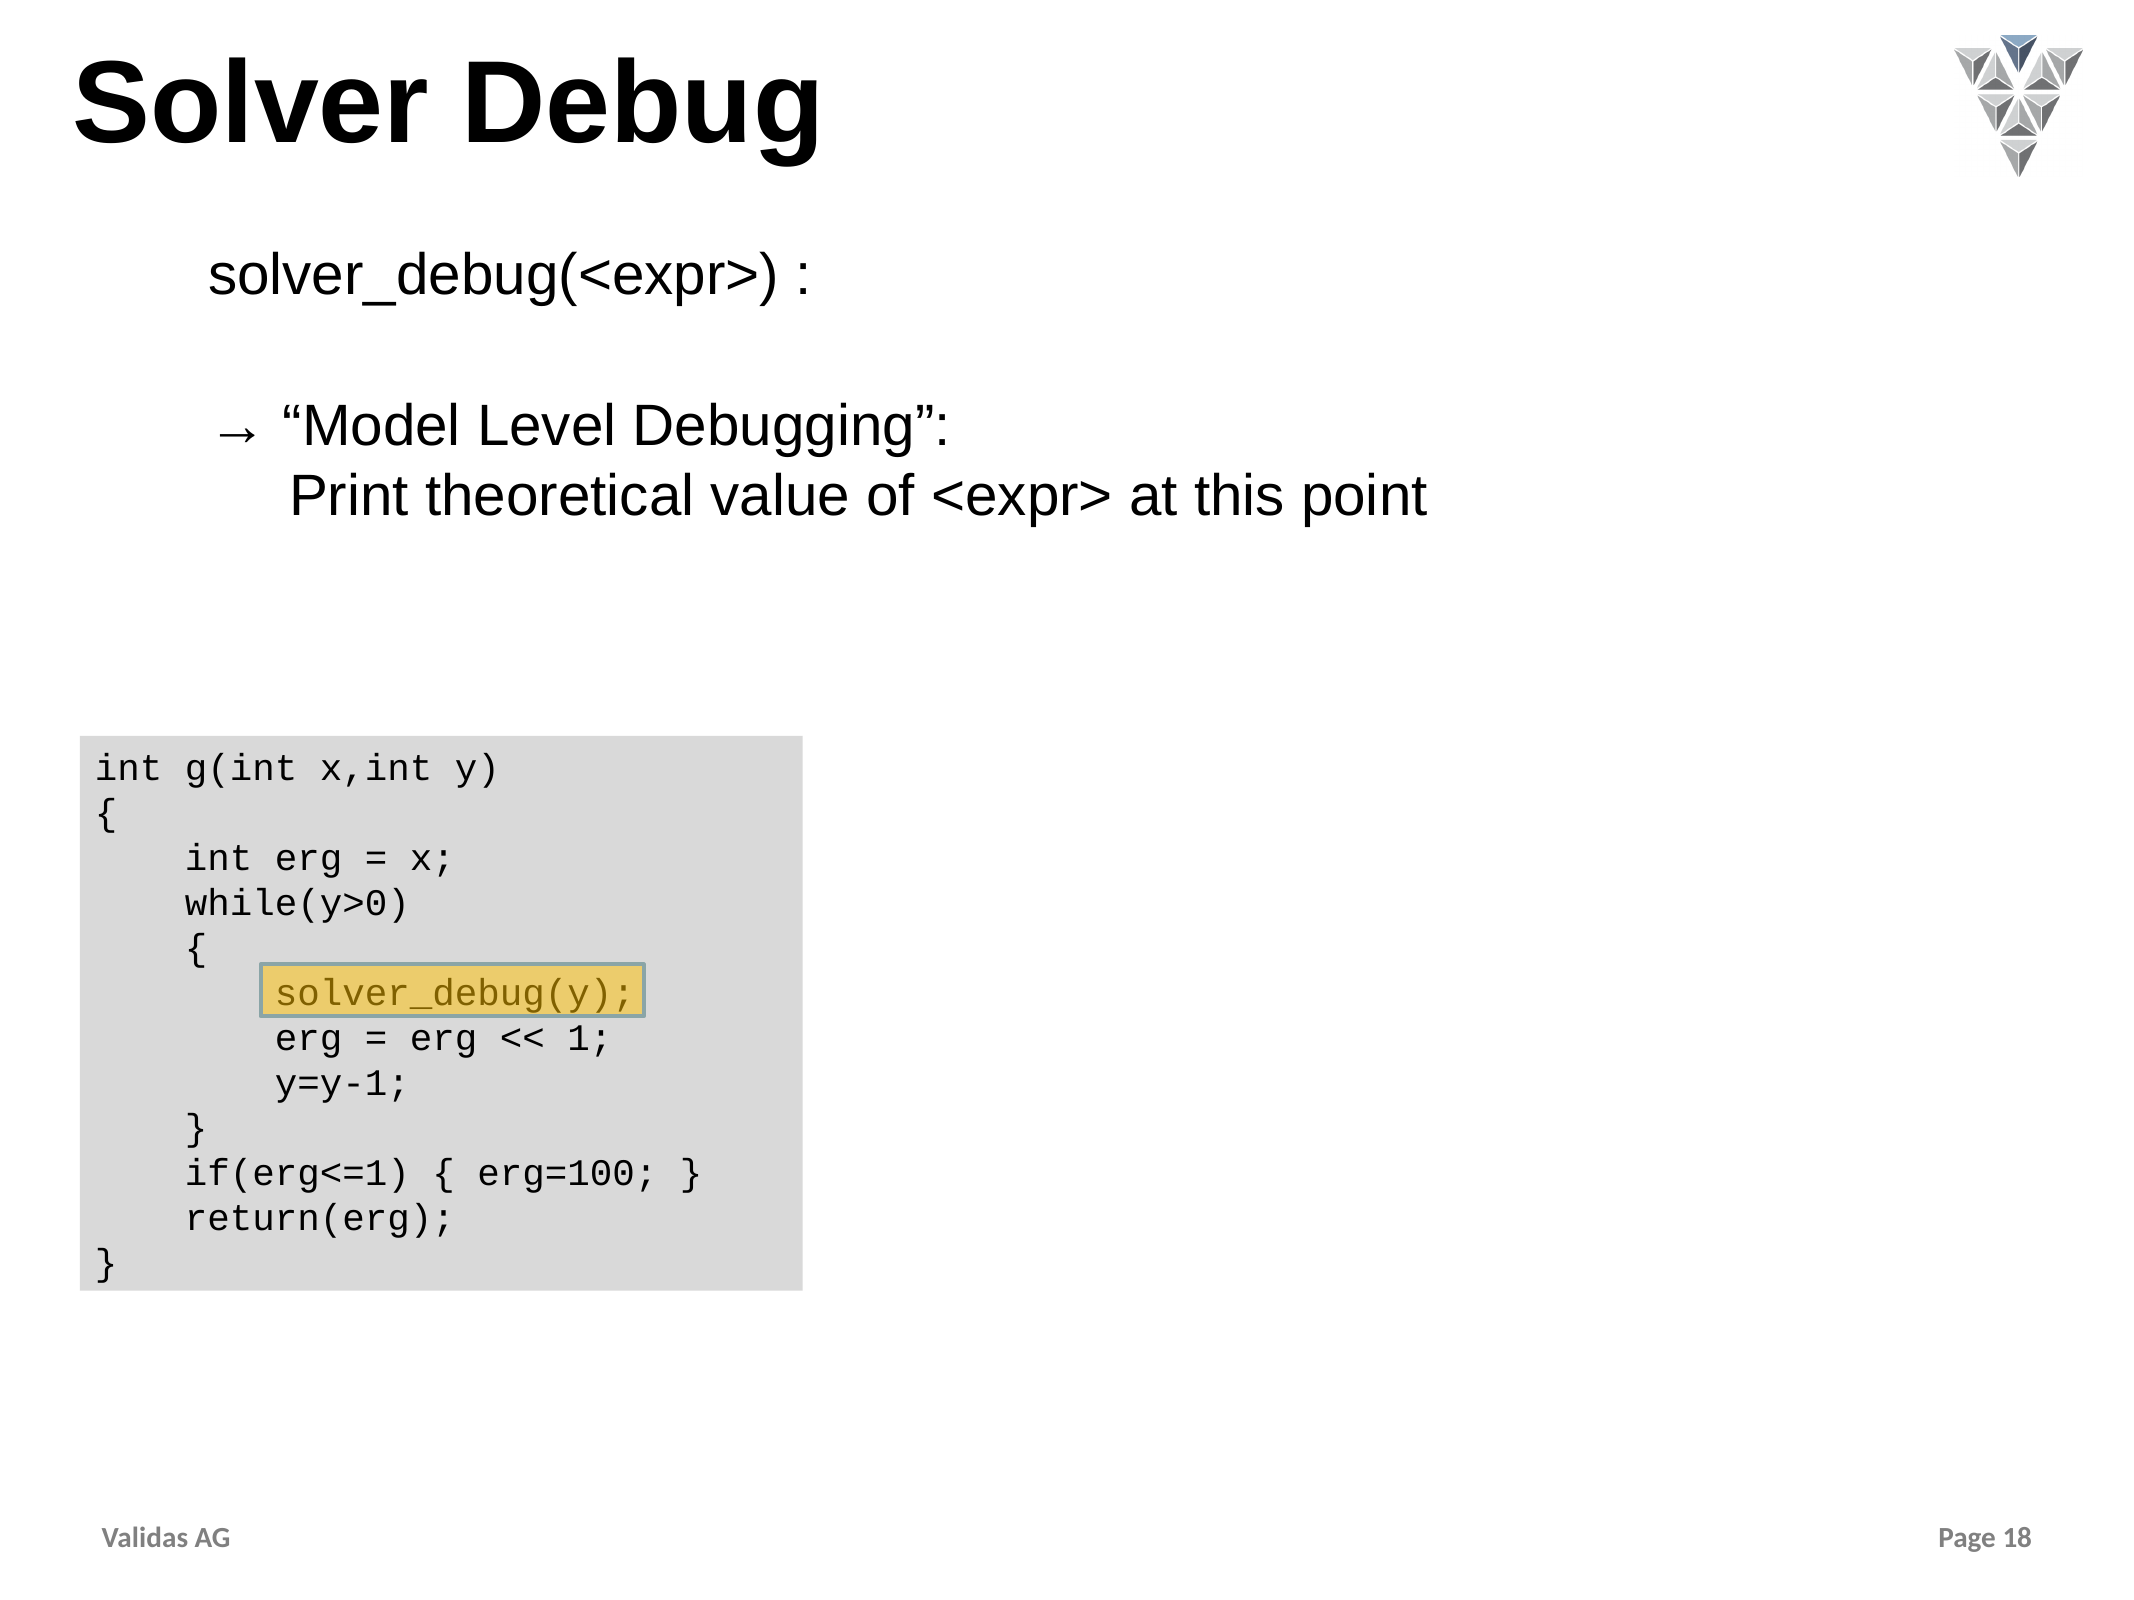

# Solver Debug
solver_debug(<expr>) :
→ “Model Level Debugging”:
     Print theoretical value of <expr> at this point

int g(int x,int y)
{
    int erg = x;
    while(y>0)
    {
        solver_debug(y);
        erg = erg << 1;
        y=y-1;
    }
    if(erg<=1) { erg=100; }
    return(erg);
}